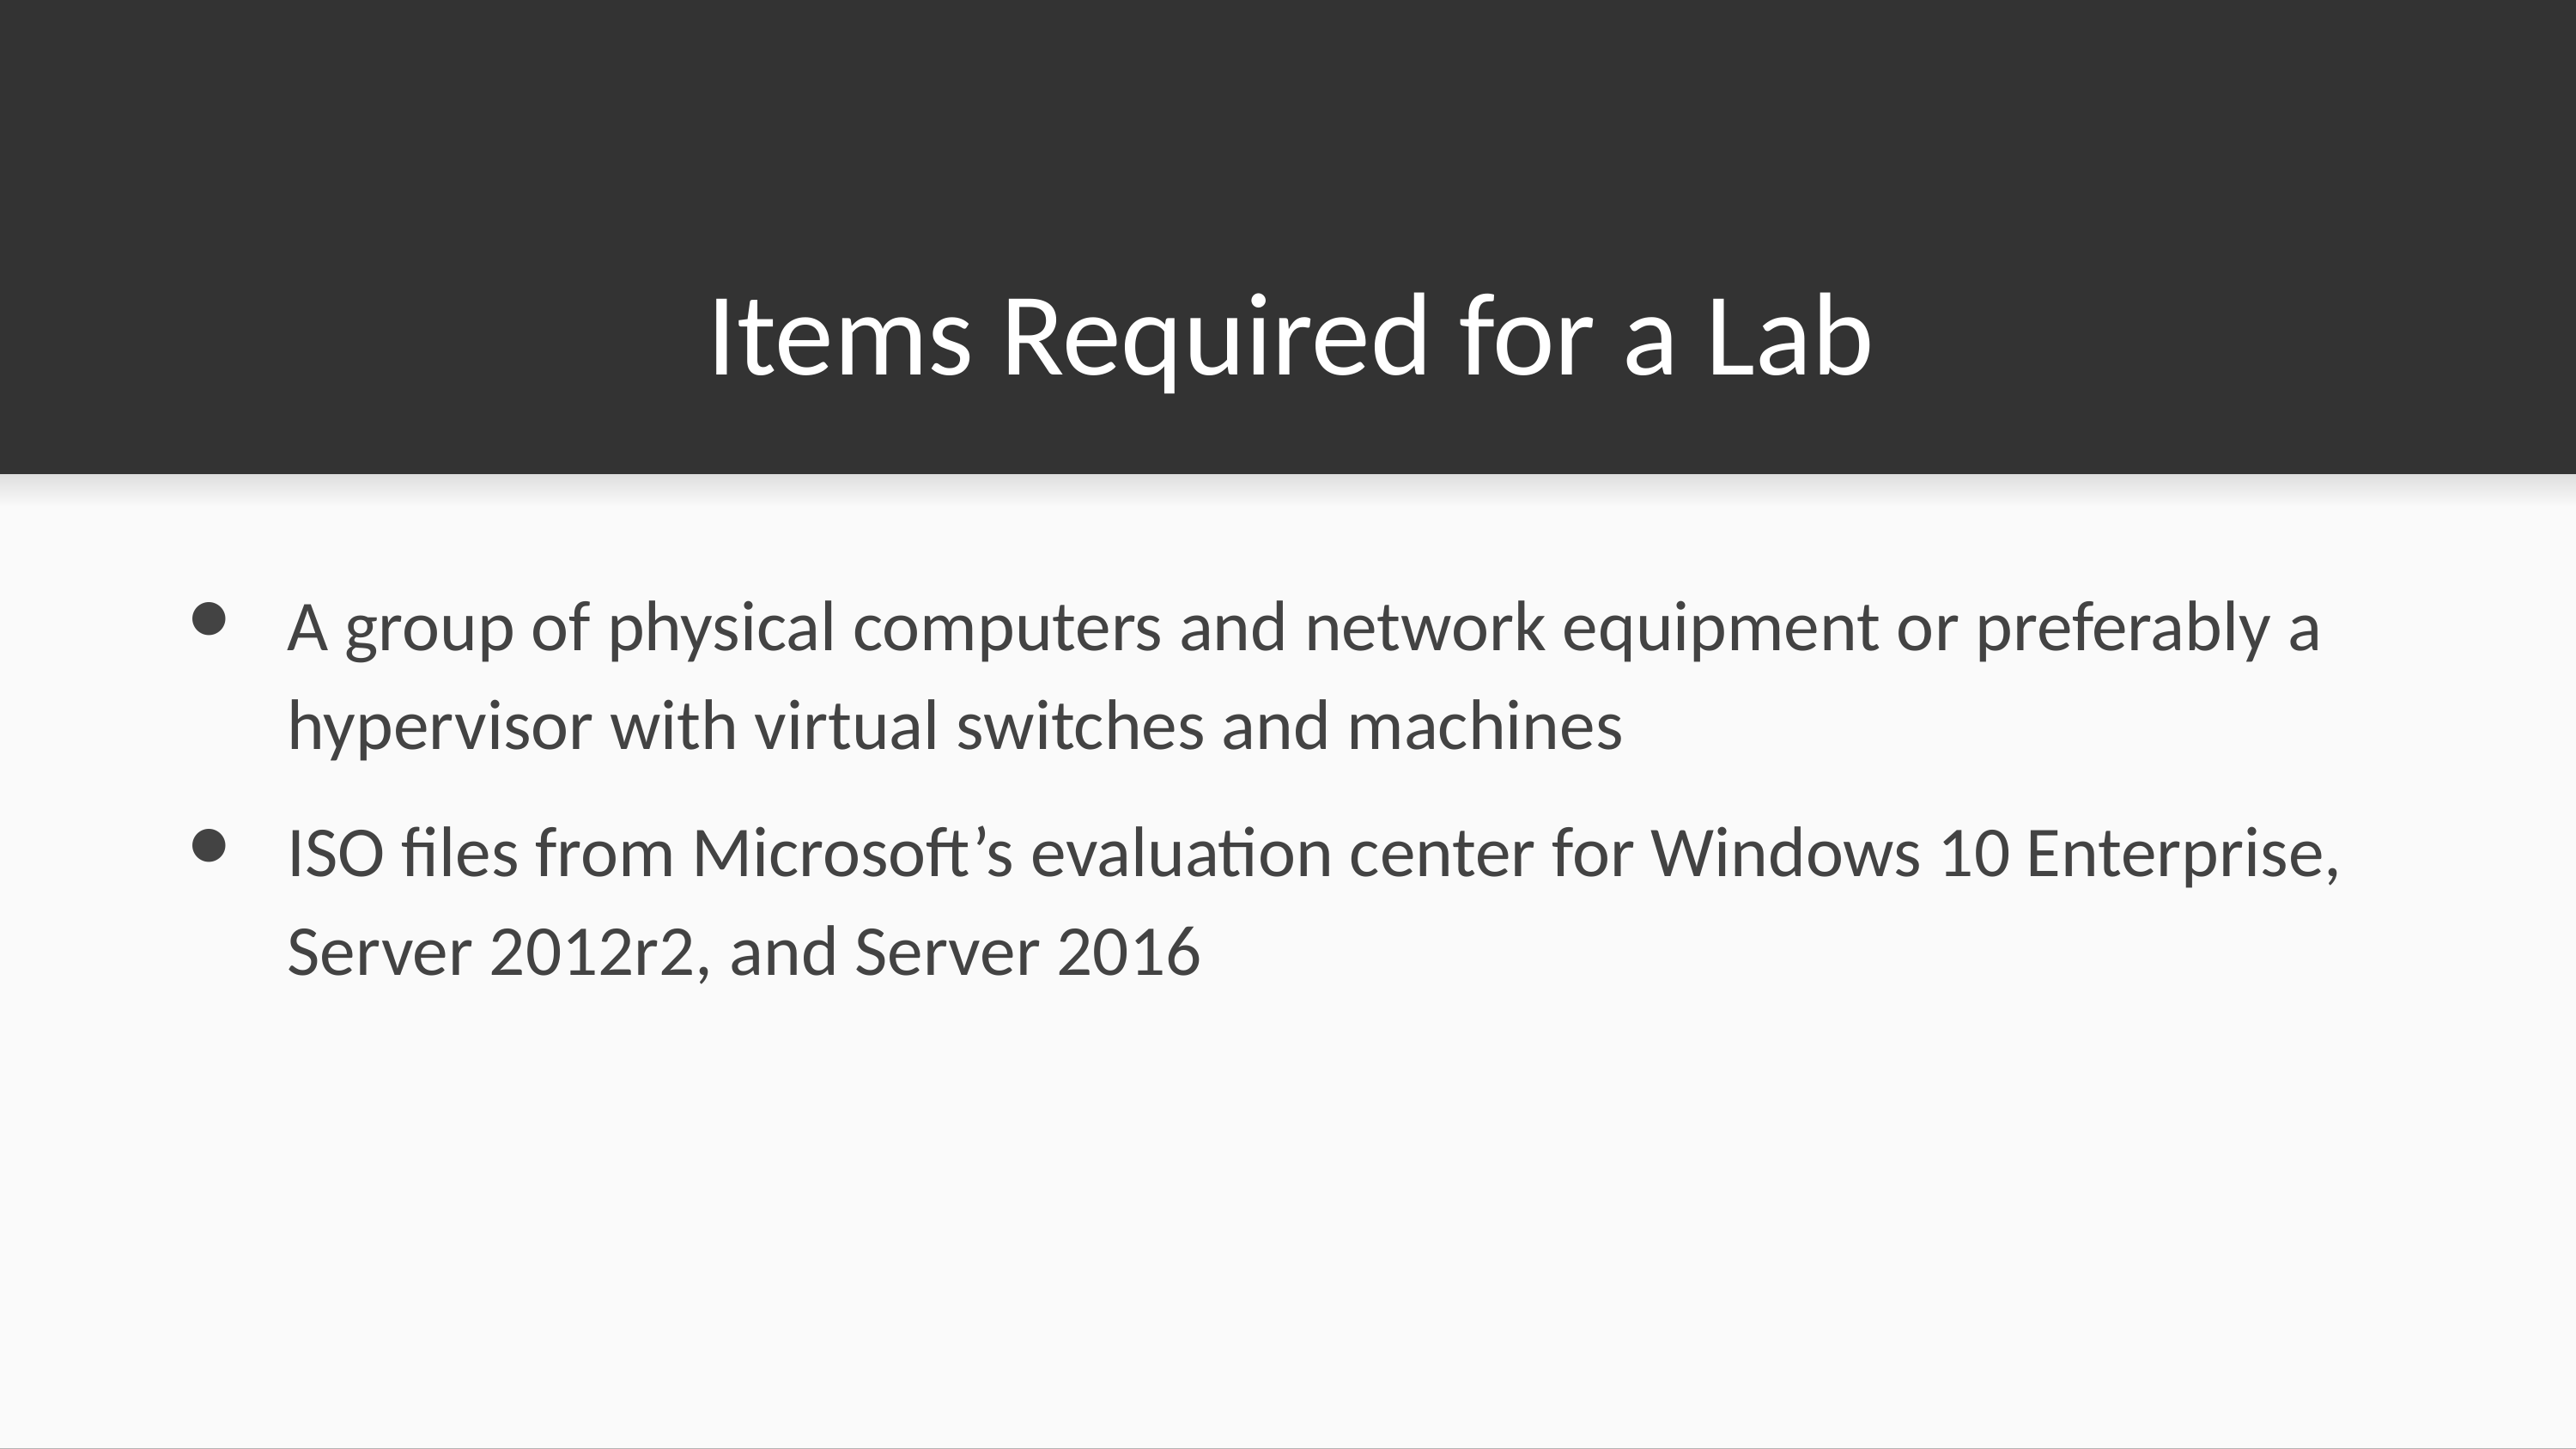

# Items Required for a Lab
A group of physical computers and network equipment or preferably a hypervisor with virtual switches and machines
ISO files from Microsoft’s evaluation center for Windows 10 Enterprise, Server 2012r2, and Server 2016